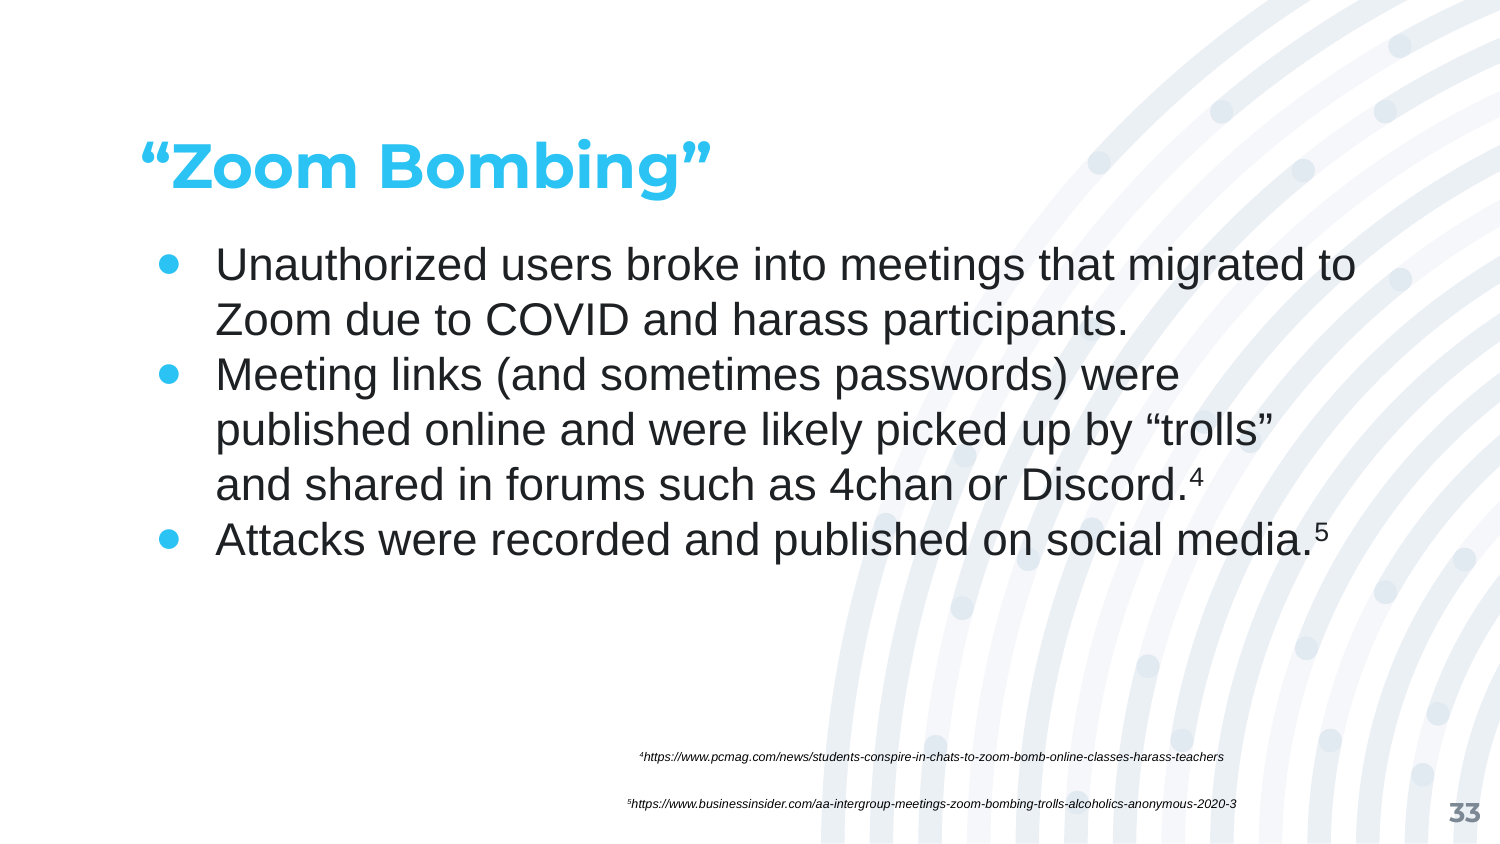

# “Zoom Bombing”
Unauthorized users broke into meetings that migrated to Zoom due to COVID and harass participants.
Meeting links (and sometimes passwords) were published online and were likely picked up by “trolls” and shared in forums such as 4chan or Discord.4
Attacks were recorded and published on social media.5
4https://www.pcmag.com/news/students-conspire-in-chats-to-zoom-bomb-online-classes-harass-teachers
33
5https://www.businessinsider.com/aa-intergroup-meetings-zoom-bombing-trolls-alcoholics-anonymous-2020-3